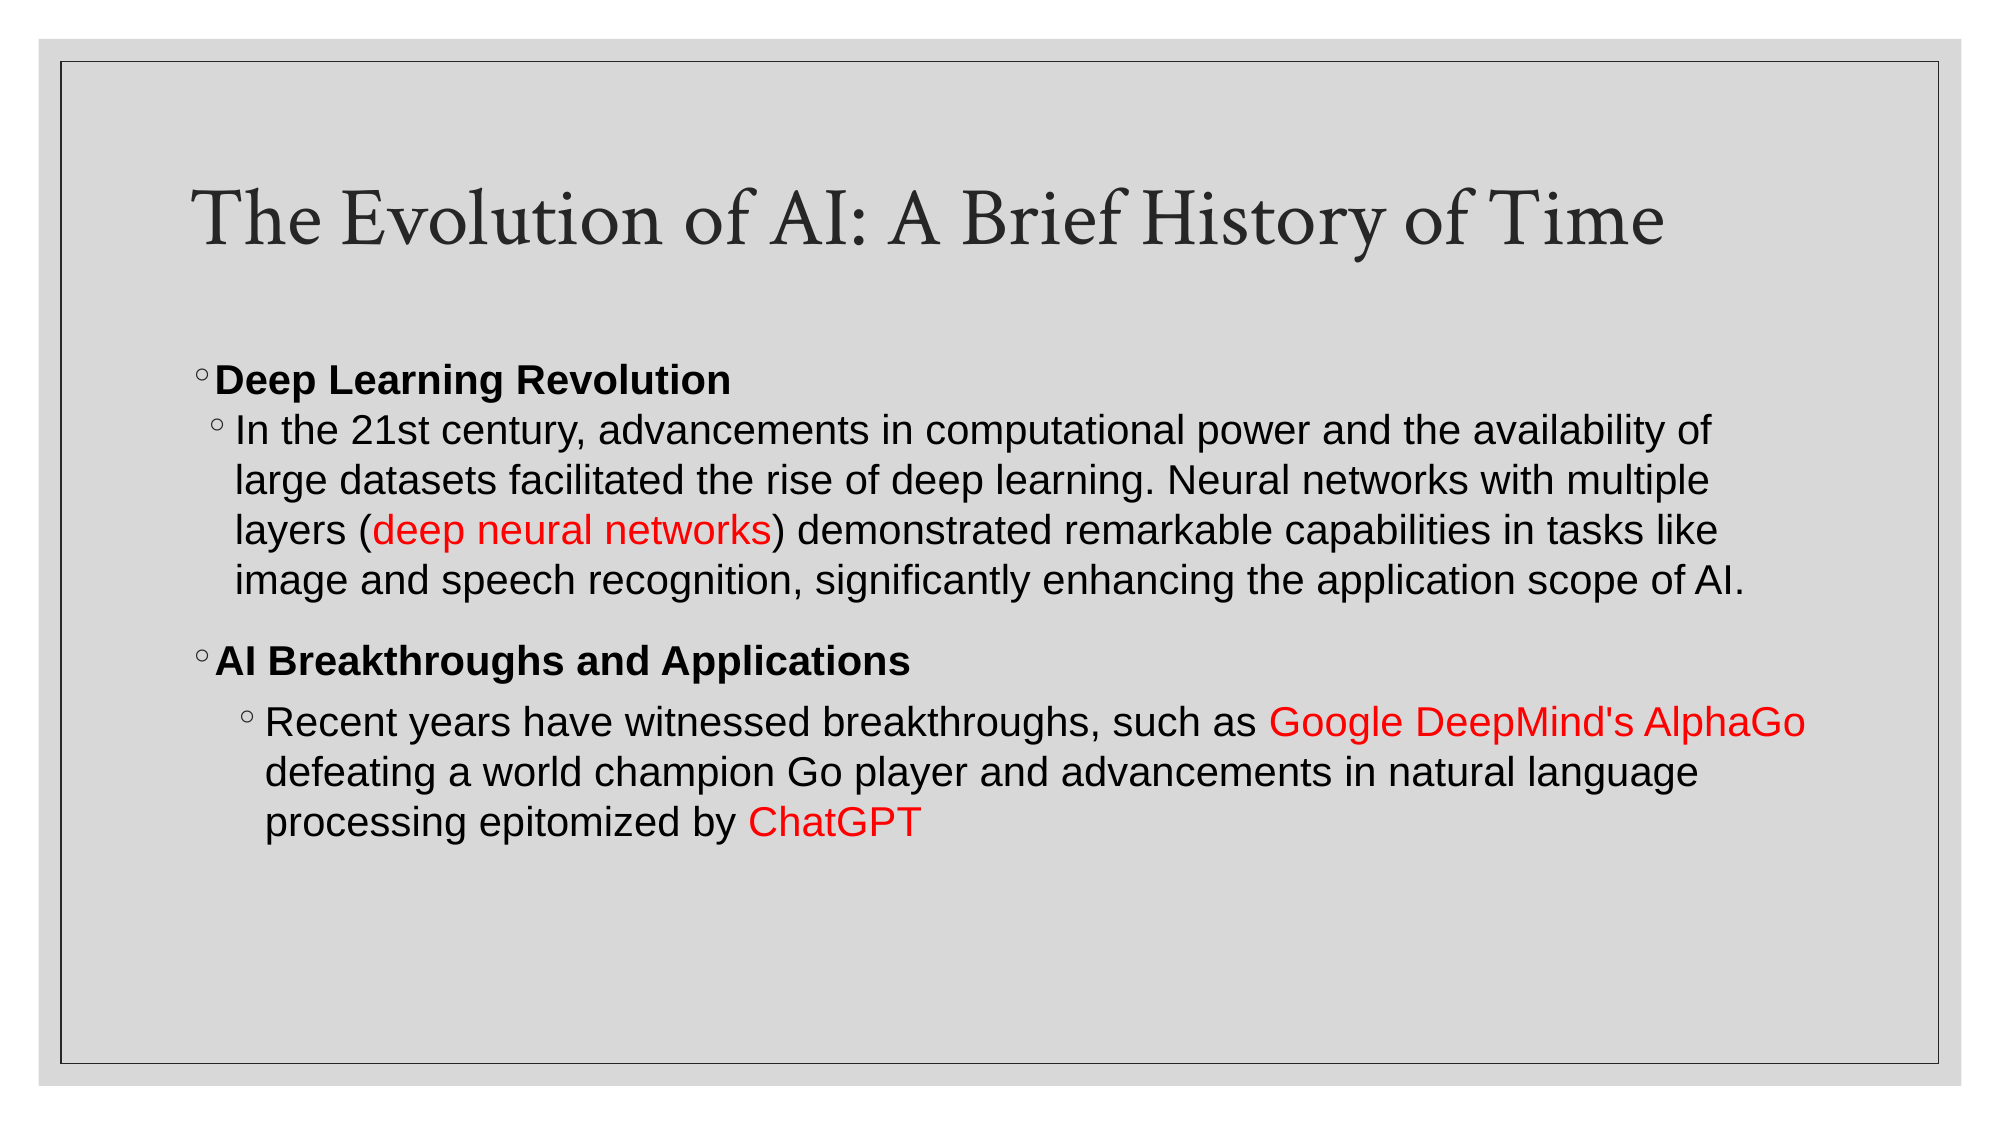

# The Evolution of AI: A Brief History of Time
Deep Learning Revolution
In the 21st century, advancements in computational power and the availability of large datasets facilitated the rise of deep learning. Neural networks with multiple layers (deep neural networks) demonstrated remarkable capabilities in tasks like image and speech recognition, significantly enhancing the application scope of AI.
AI Breakthroughs and Applications
Recent years have witnessed breakthroughs, such as Google DeepMind's AlphaGo defeating a world champion Go player and advancements in natural language processing epitomized by ChatGPT